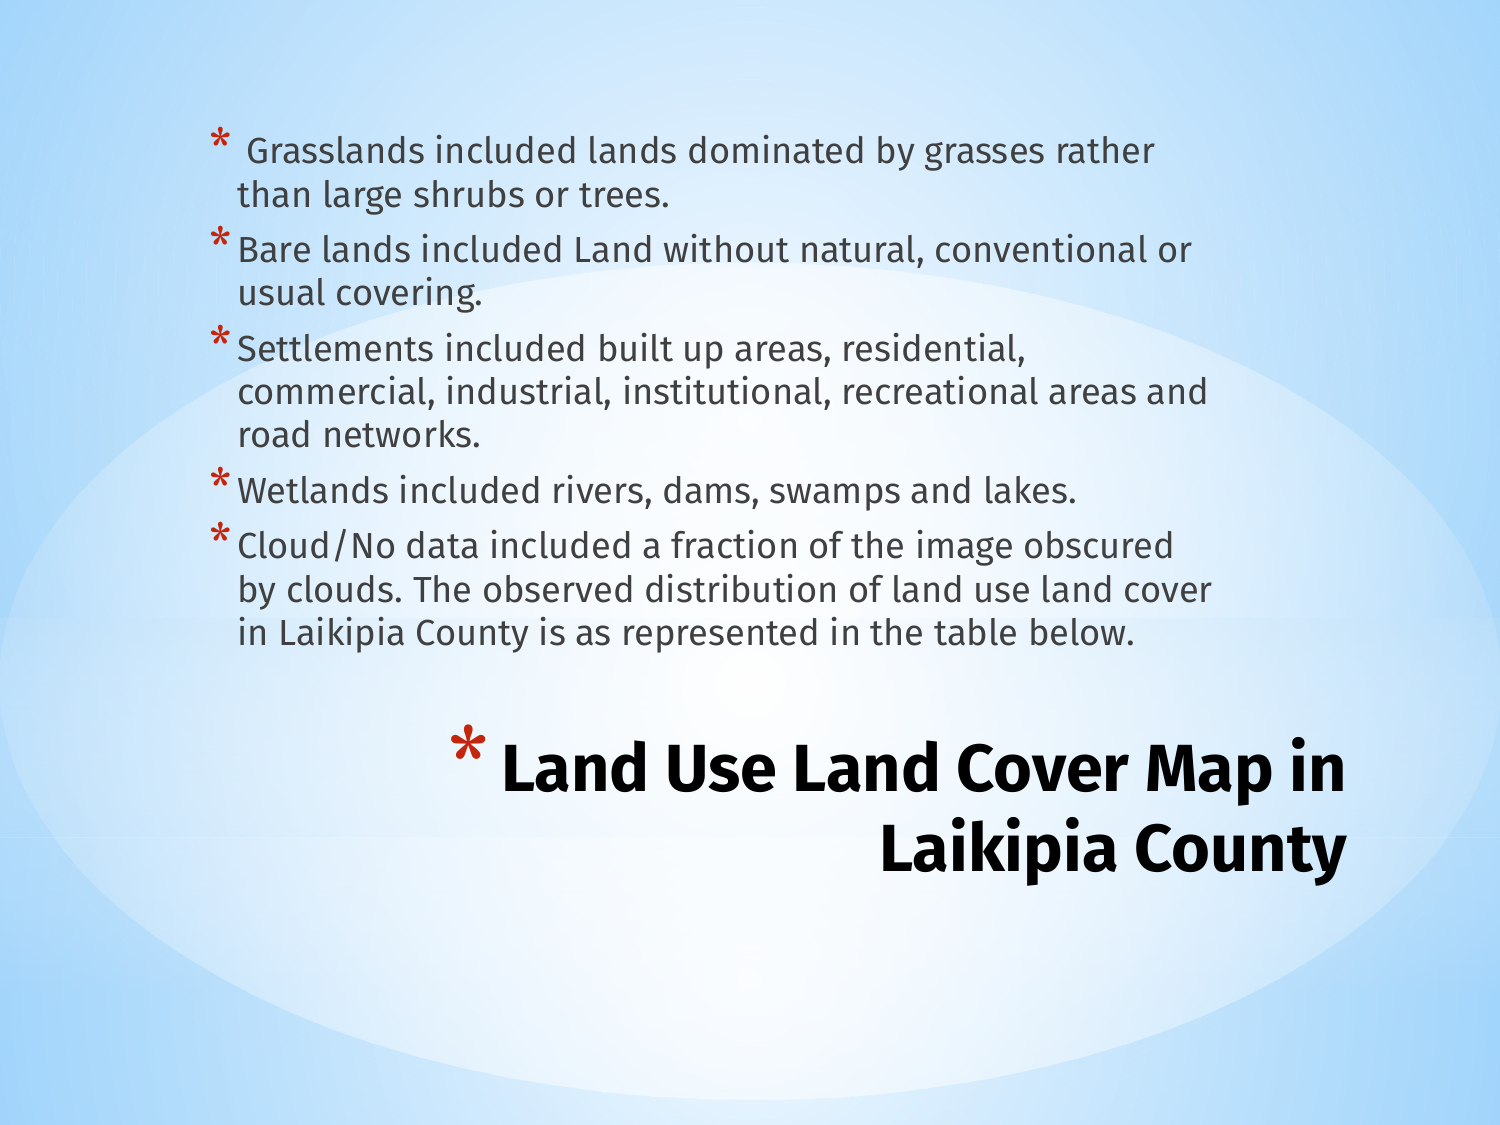

Grasslands included lands dominated by grasses rather than large shrubs or trees.
Bare lands included Land without natural, conventional or usual covering.
Settlements included built up areas, residential, commercial, industrial, institutional, recreational areas and road networks.
Wetlands included rivers, dams, swamps and lakes.
Cloud/No data included a fraction of the image obscured by clouds. The observed distribution of land use land cover in Laikipia County is as represented in the table below.

# Land Use Land Cover Map in Laikipia County